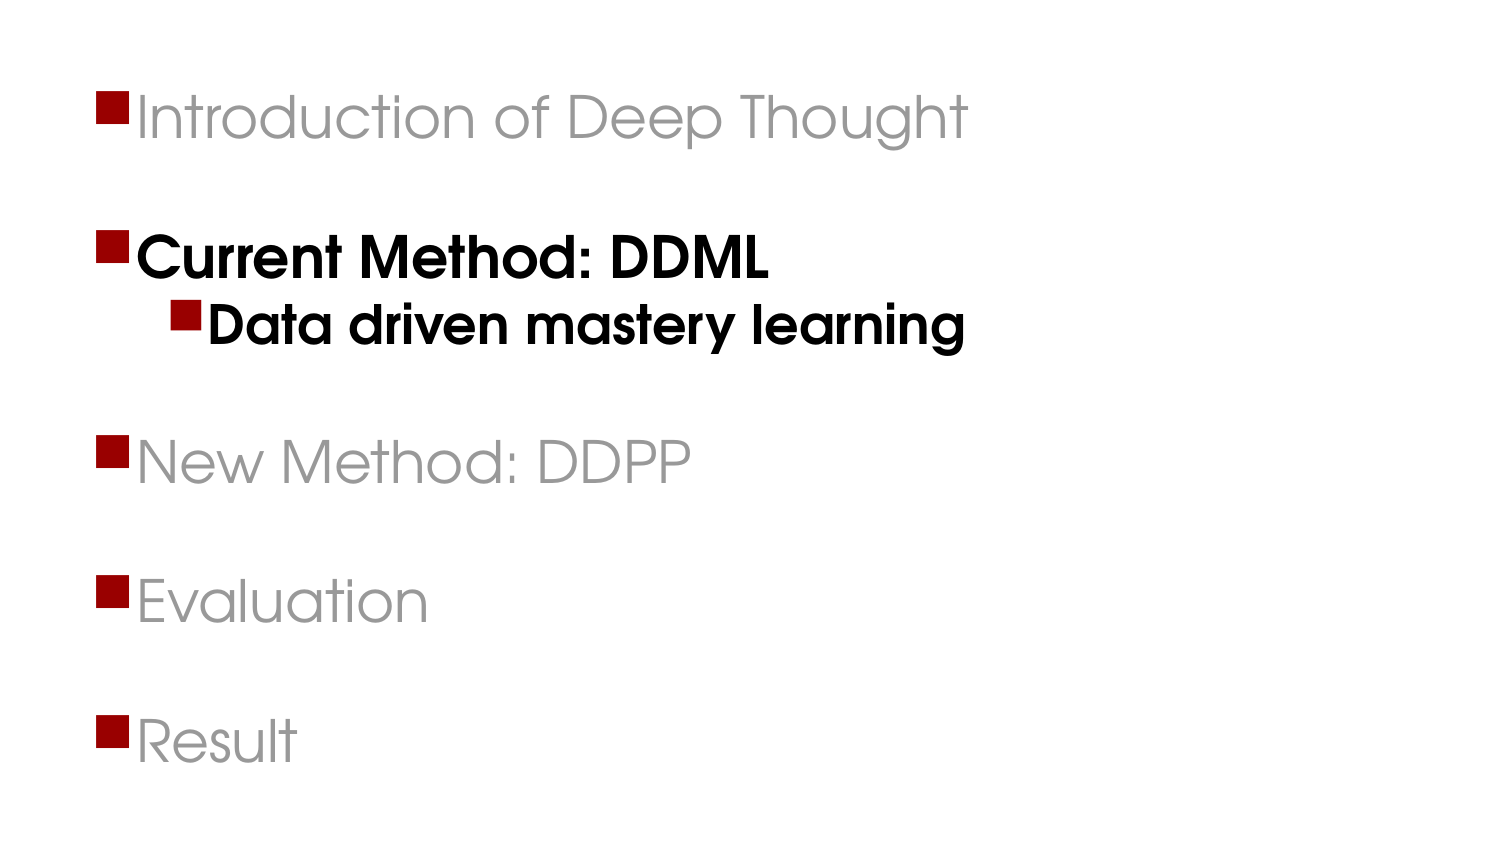

Introduction of Deep Thought

Current Method: DDML
Data driven mastery learning

New Method: DDPP

Evaluation

Result

5